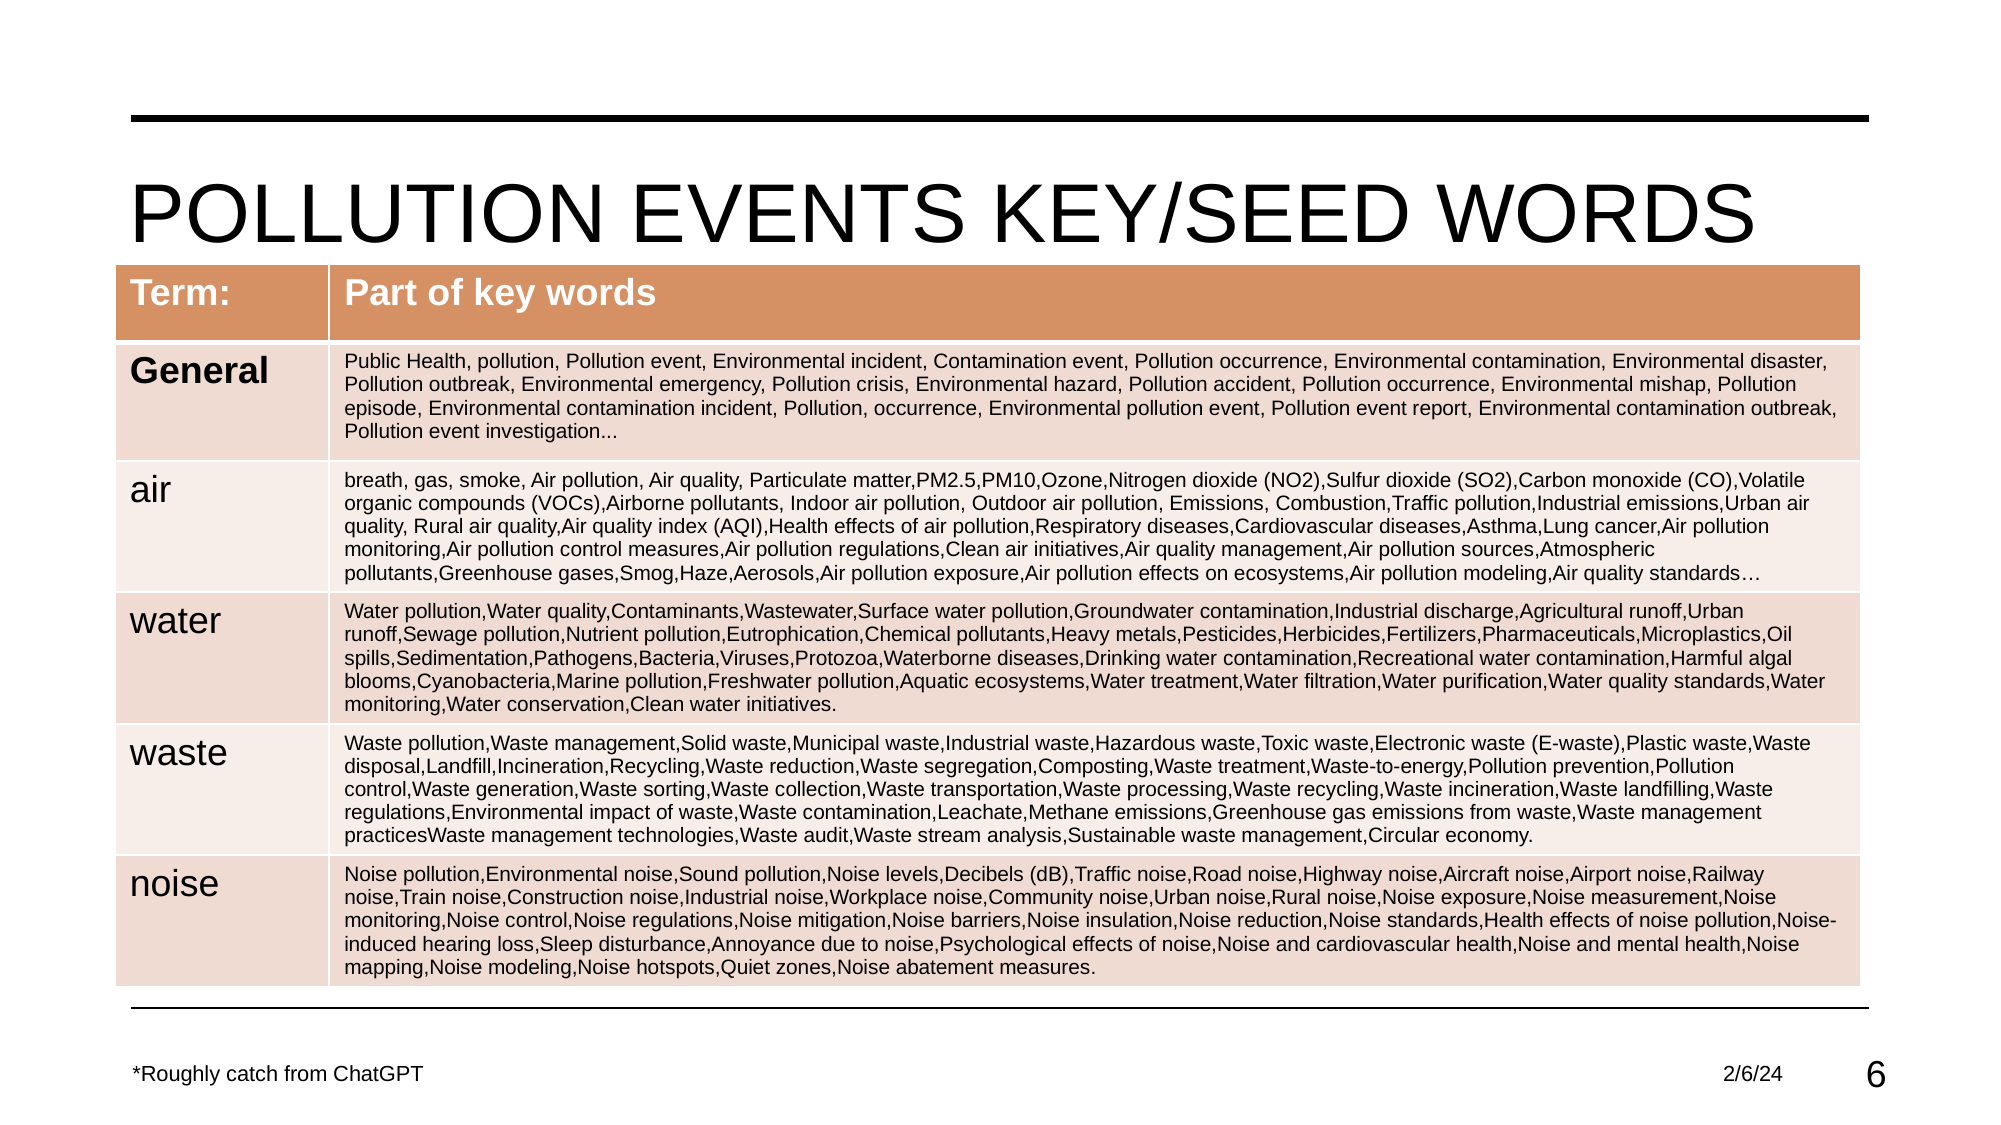

# Pollution events key/seed words
| Term: | Part of key words |
| --- | --- |
| General | Public Health, pollution, Pollution event, Environmental incident, Contamination event, Pollution occurrence, Environmental contamination, Environmental disaster, Pollution outbreak, Environmental emergency, Pollution crisis, Environmental hazard, Pollution accident, Pollution occurrence, Environmental mishap, Pollution episode, Environmental contamination incident, Pollution, occurrence, Environmental pollution event, Pollution event report, Environmental contamination outbreak, Pollution event investigation... |
| air | breath, gas, smoke, Air pollution, Air quality, Particulate matter,PM2.5,PM10,Ozone,Nitrogen dioxide (NO2),Sulfur dioxide (SO2),Carbon monoxide (CO),Volatile organic compounds (VOCs),Airborne pollutants, Indoor air pollution, Outdoor air pollution, Emissions, Combustion,Traffic pollution,Industrial emissions,Urban air quality, Rural air quality,Air quality index (AQI),Health effects of air pollution,Respiratory diseases,Cardiovascular diseases,Asthma,Lung cancer,Air pollution monitoring,Air pollution control measures,Air pollution regulations,Clean air initiatives,Air quality management,Air pollution sources,Atmospheric pollutants,Greenhouse gases,Smog,Haze,Aerosols,Air pollution exposure,Air pollution effects on ecosystems,Air pollution modeling,Air quality standards… |
| water | Water pollution,Water quality,Contaminants,Wastewater,Surface water pollution,Groundwater contamination,Industrial discharge,Agricultural runoff,Urban runoff,Sewage pollution,Nutrient pollution,Eutrophication,Chemical pollutants,Heavy metals,Pesticides,Herbicides,Fertilizers,Pharmaceuticals,Microplastics,Oil spills,Sedimentation,Pathogens,Bacteria,Viruses,Protozoa,Waterborne diseases,Drinking water contamination,Recreational water contamination,Harmful algal blooms,Cyanobacteria,Marine pollution,Freshwater pollution,Aquatic ecosystems,Water treatment,Water filtration,Water purification,Water quality standards,Water monitoring,Water conservation,Clean water initiatives. |
| waste | Waste pollution,Waste management,Solid waste,Municipal waste,Industrial waste,Hazardous waste,Toxic waste,Electronic waste (E-waste),Plastic waste,Waste disposal,Landfill,Incineration,Recycling,Waste reduction,Waste segregation,Composting,Waste treatment,Waste-to-energy,Pollution prevention,Pollution control,Waste generation,Waste sorting,Waste collection,Waste transportation,Waste processing,Waste recycling,Waste incineration,Waste landfilling,Waste regulations,Environmental impact of waste,Waste contamination,Leachate,Methane emissions,Greenhouse gas emissions from waste,Waste management practicesWaste management technologies,Waste audit,Waste stream analysis,Sustainable waste management,Circular economy. |
| noise | Noise pollution,Environmental noise,Sound pollution,Noise levels,Decibels (dB),Traffic noise,Road noise,Highway noise,Aircraft noise,Airport noise,Railway noise,Train noise,Construction noise,Industrial noise,Workplace noise,Community noise,Urban noise,Rural noise,Noise exposure,Noise measurement,Noise monitoring,Noise control,Noise regulations,Noise mitigation,Noise barriers,Noise insulation,Noise reduction,Noise standards,Health effects of noise pollution,Noise-induced hearing loss,Sleep disturbance,Annoyance due to noise,Psychological effects of noise,Noise and cardiovascular health,Noise and mental health,Noise mapping,Noise modeling,Noise hotspots,Quiet zones,Noise abatement measures. |
*Roughly catch from ChatGPT
2/6/24
6